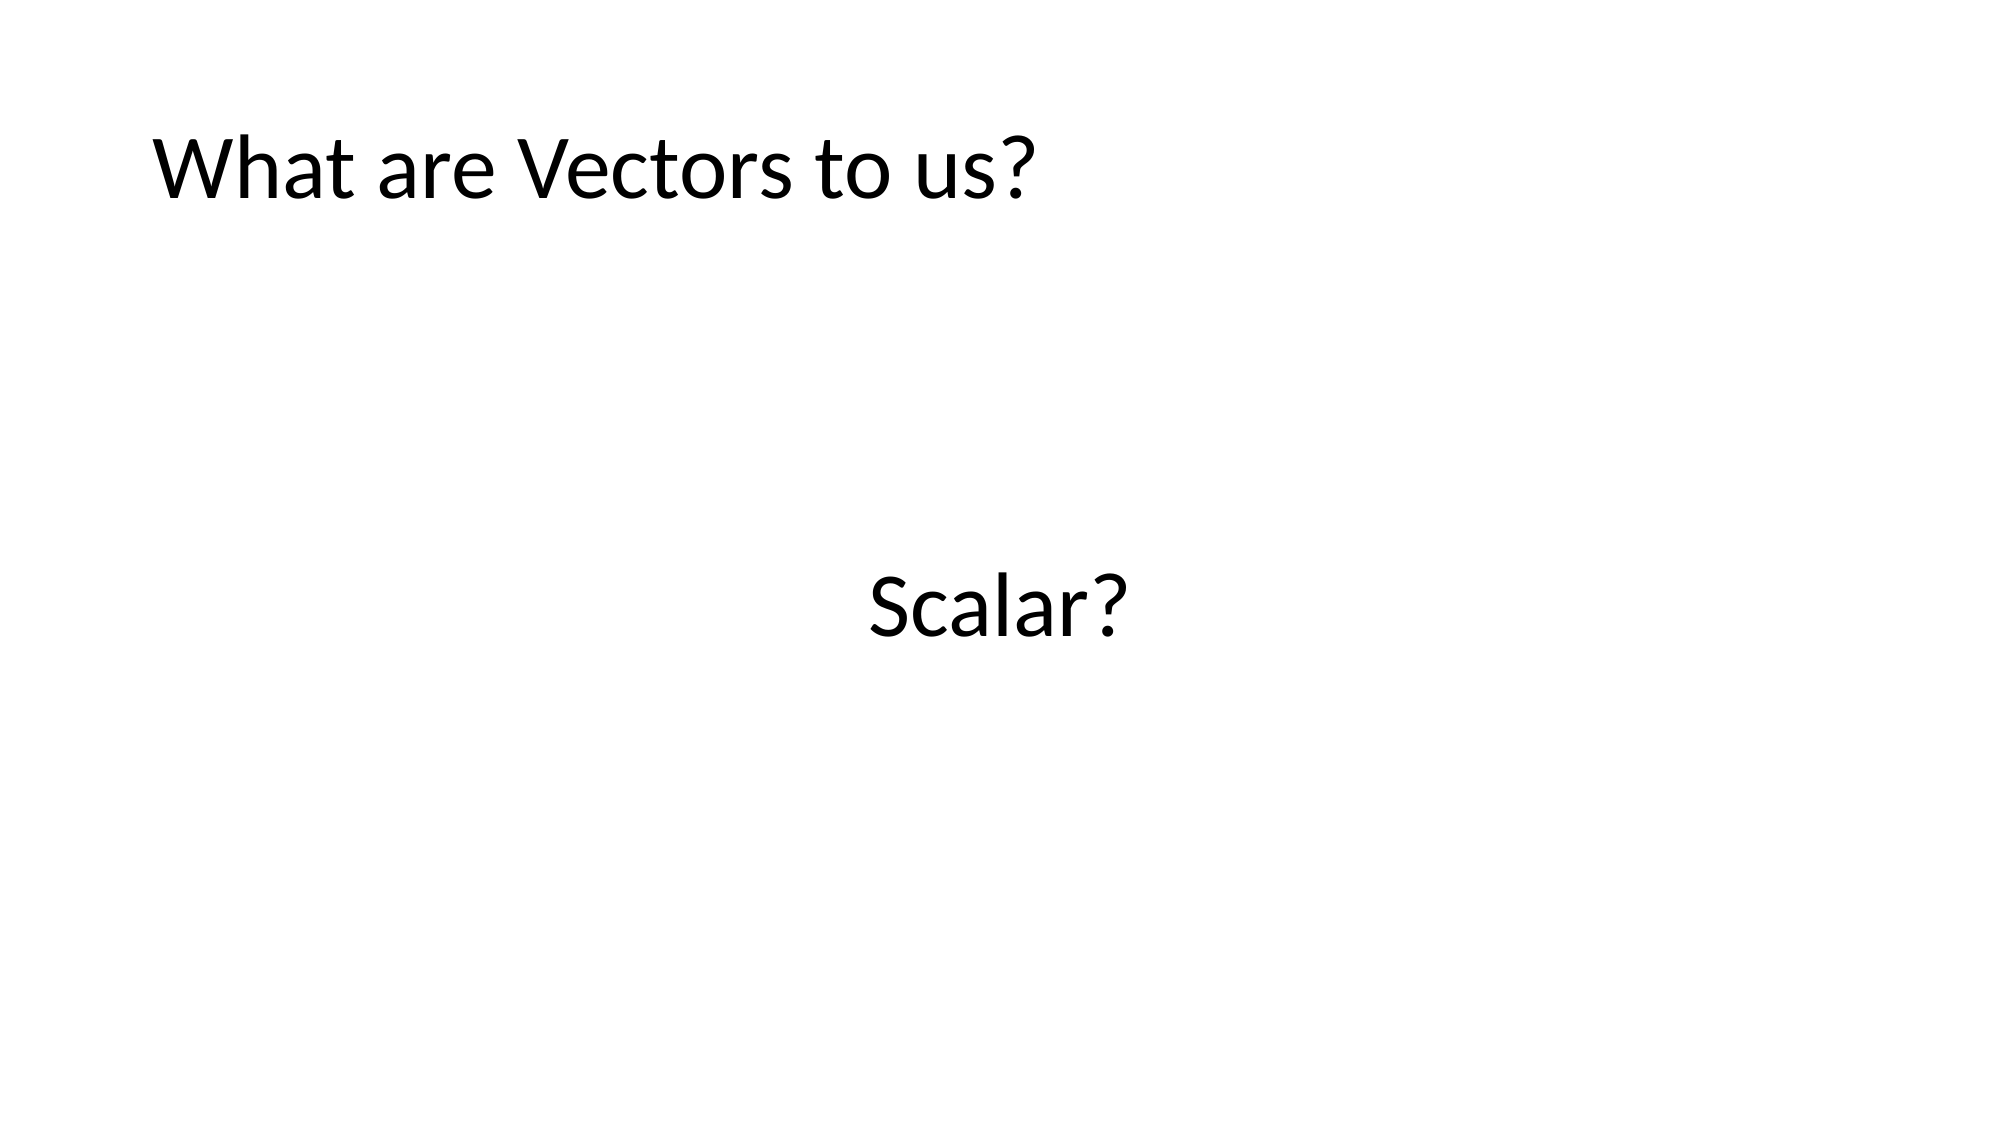

# What are Vectors to us?

Scalar?